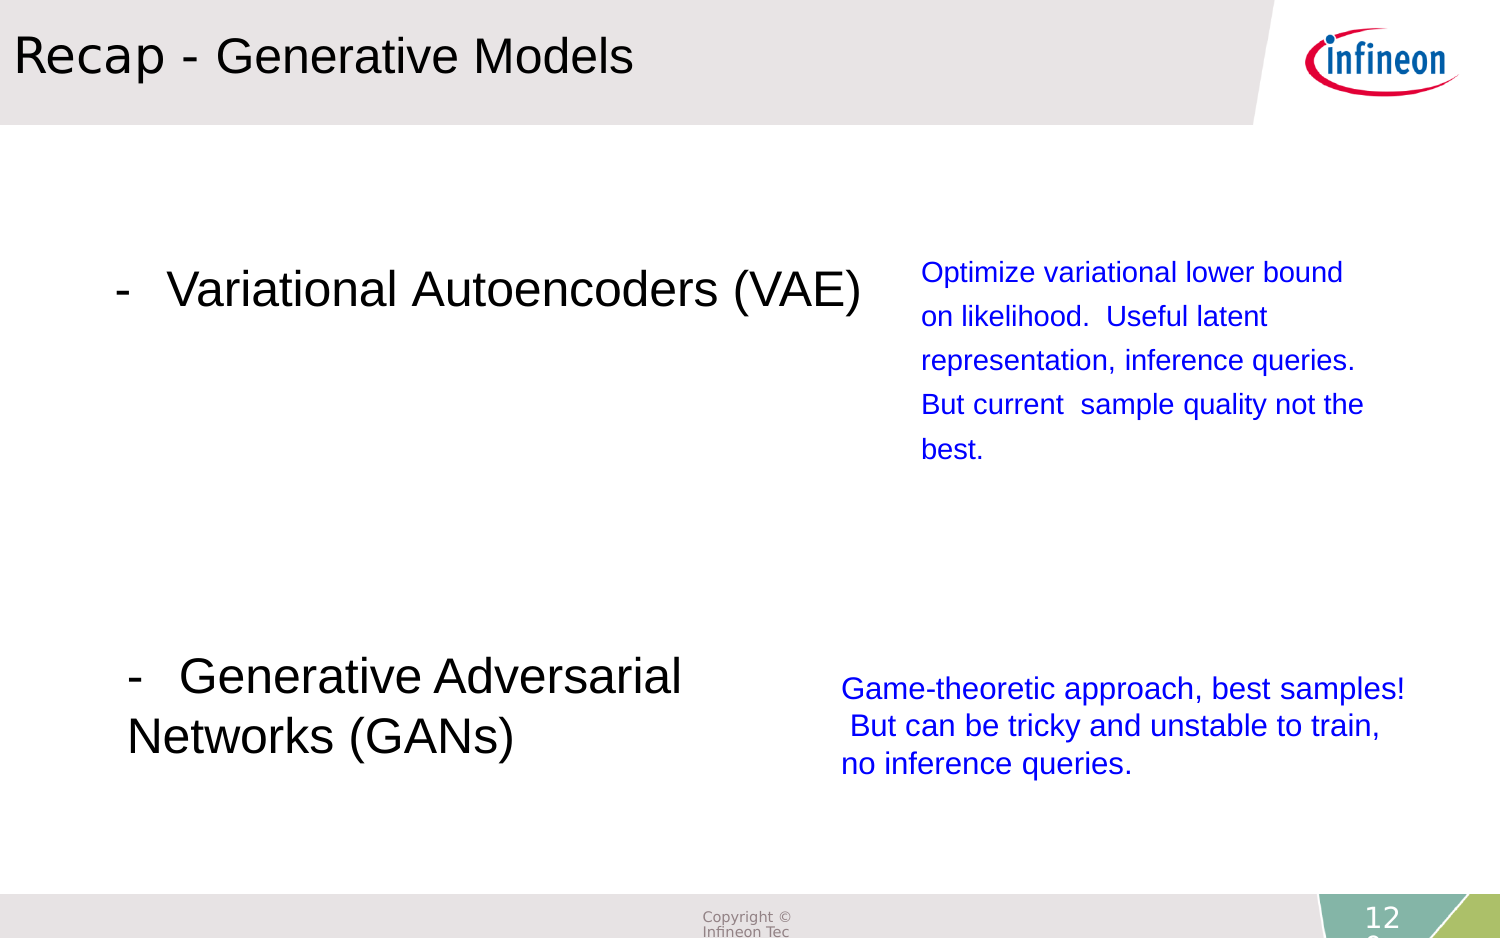

Recap - Generative Models
Optimize variational lower bound on likelihood. Useful latent representation, inference queries. But current  sample quality not the best.

-	Variational Autoencoders (VAE)
-	Generative Adversarial Networks (GANs)
Game-theoretic approach, best samples!  But can be tricky and unstable to train,  no inference queries.
Lecture 13 -
Copyright © Infineon Technologies AG 2018. All rights reserved.
120